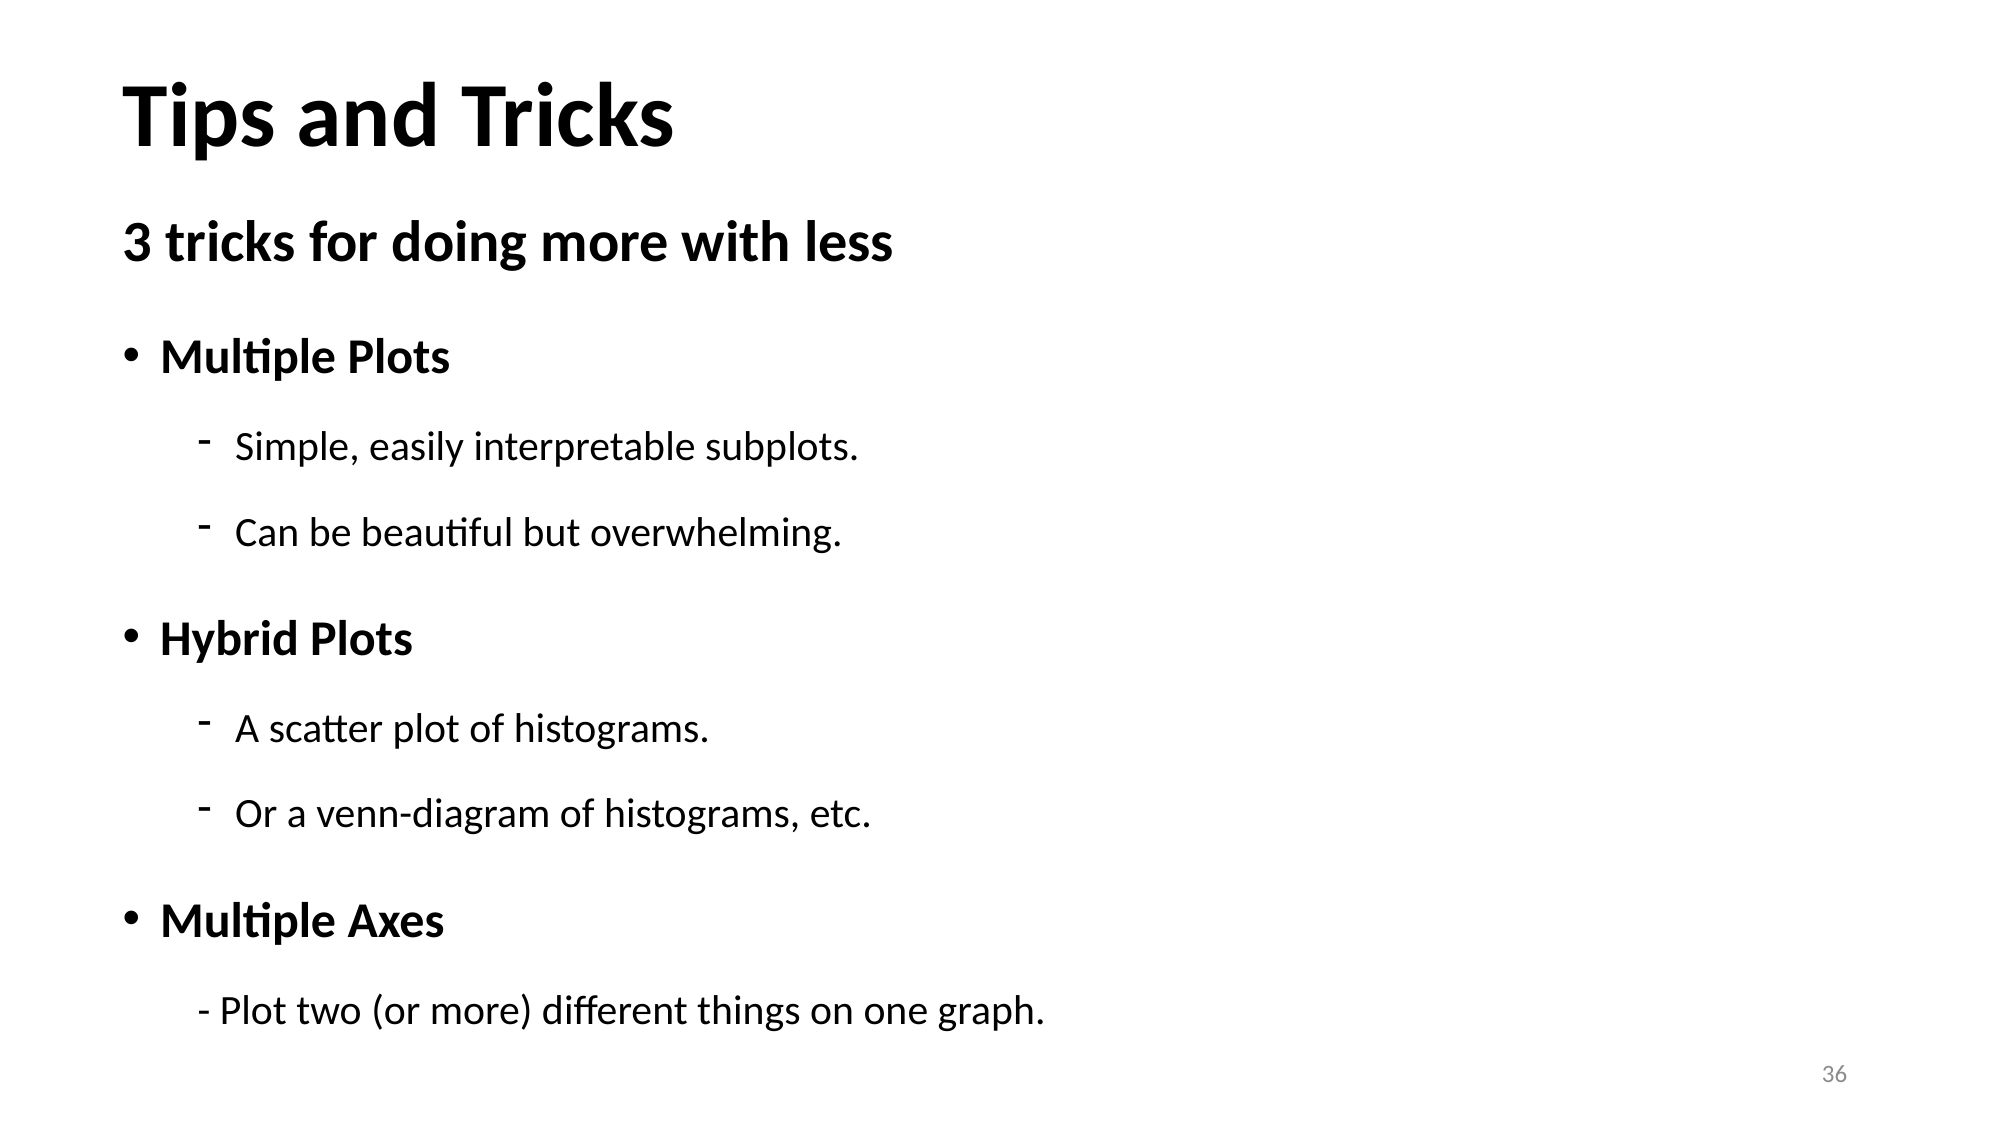

# Tips and Tricks
3 tricks for doing more with less
Multiple Plots
Simple, easily interpretable subplots.
Can be beautiful but overwhelming.
Hybrid Plots
A scatter plot of histograms.
Or a venn-diagram of histograms, etc.
Multiple Axes
- Plot two (or more) different things on one graph.

36